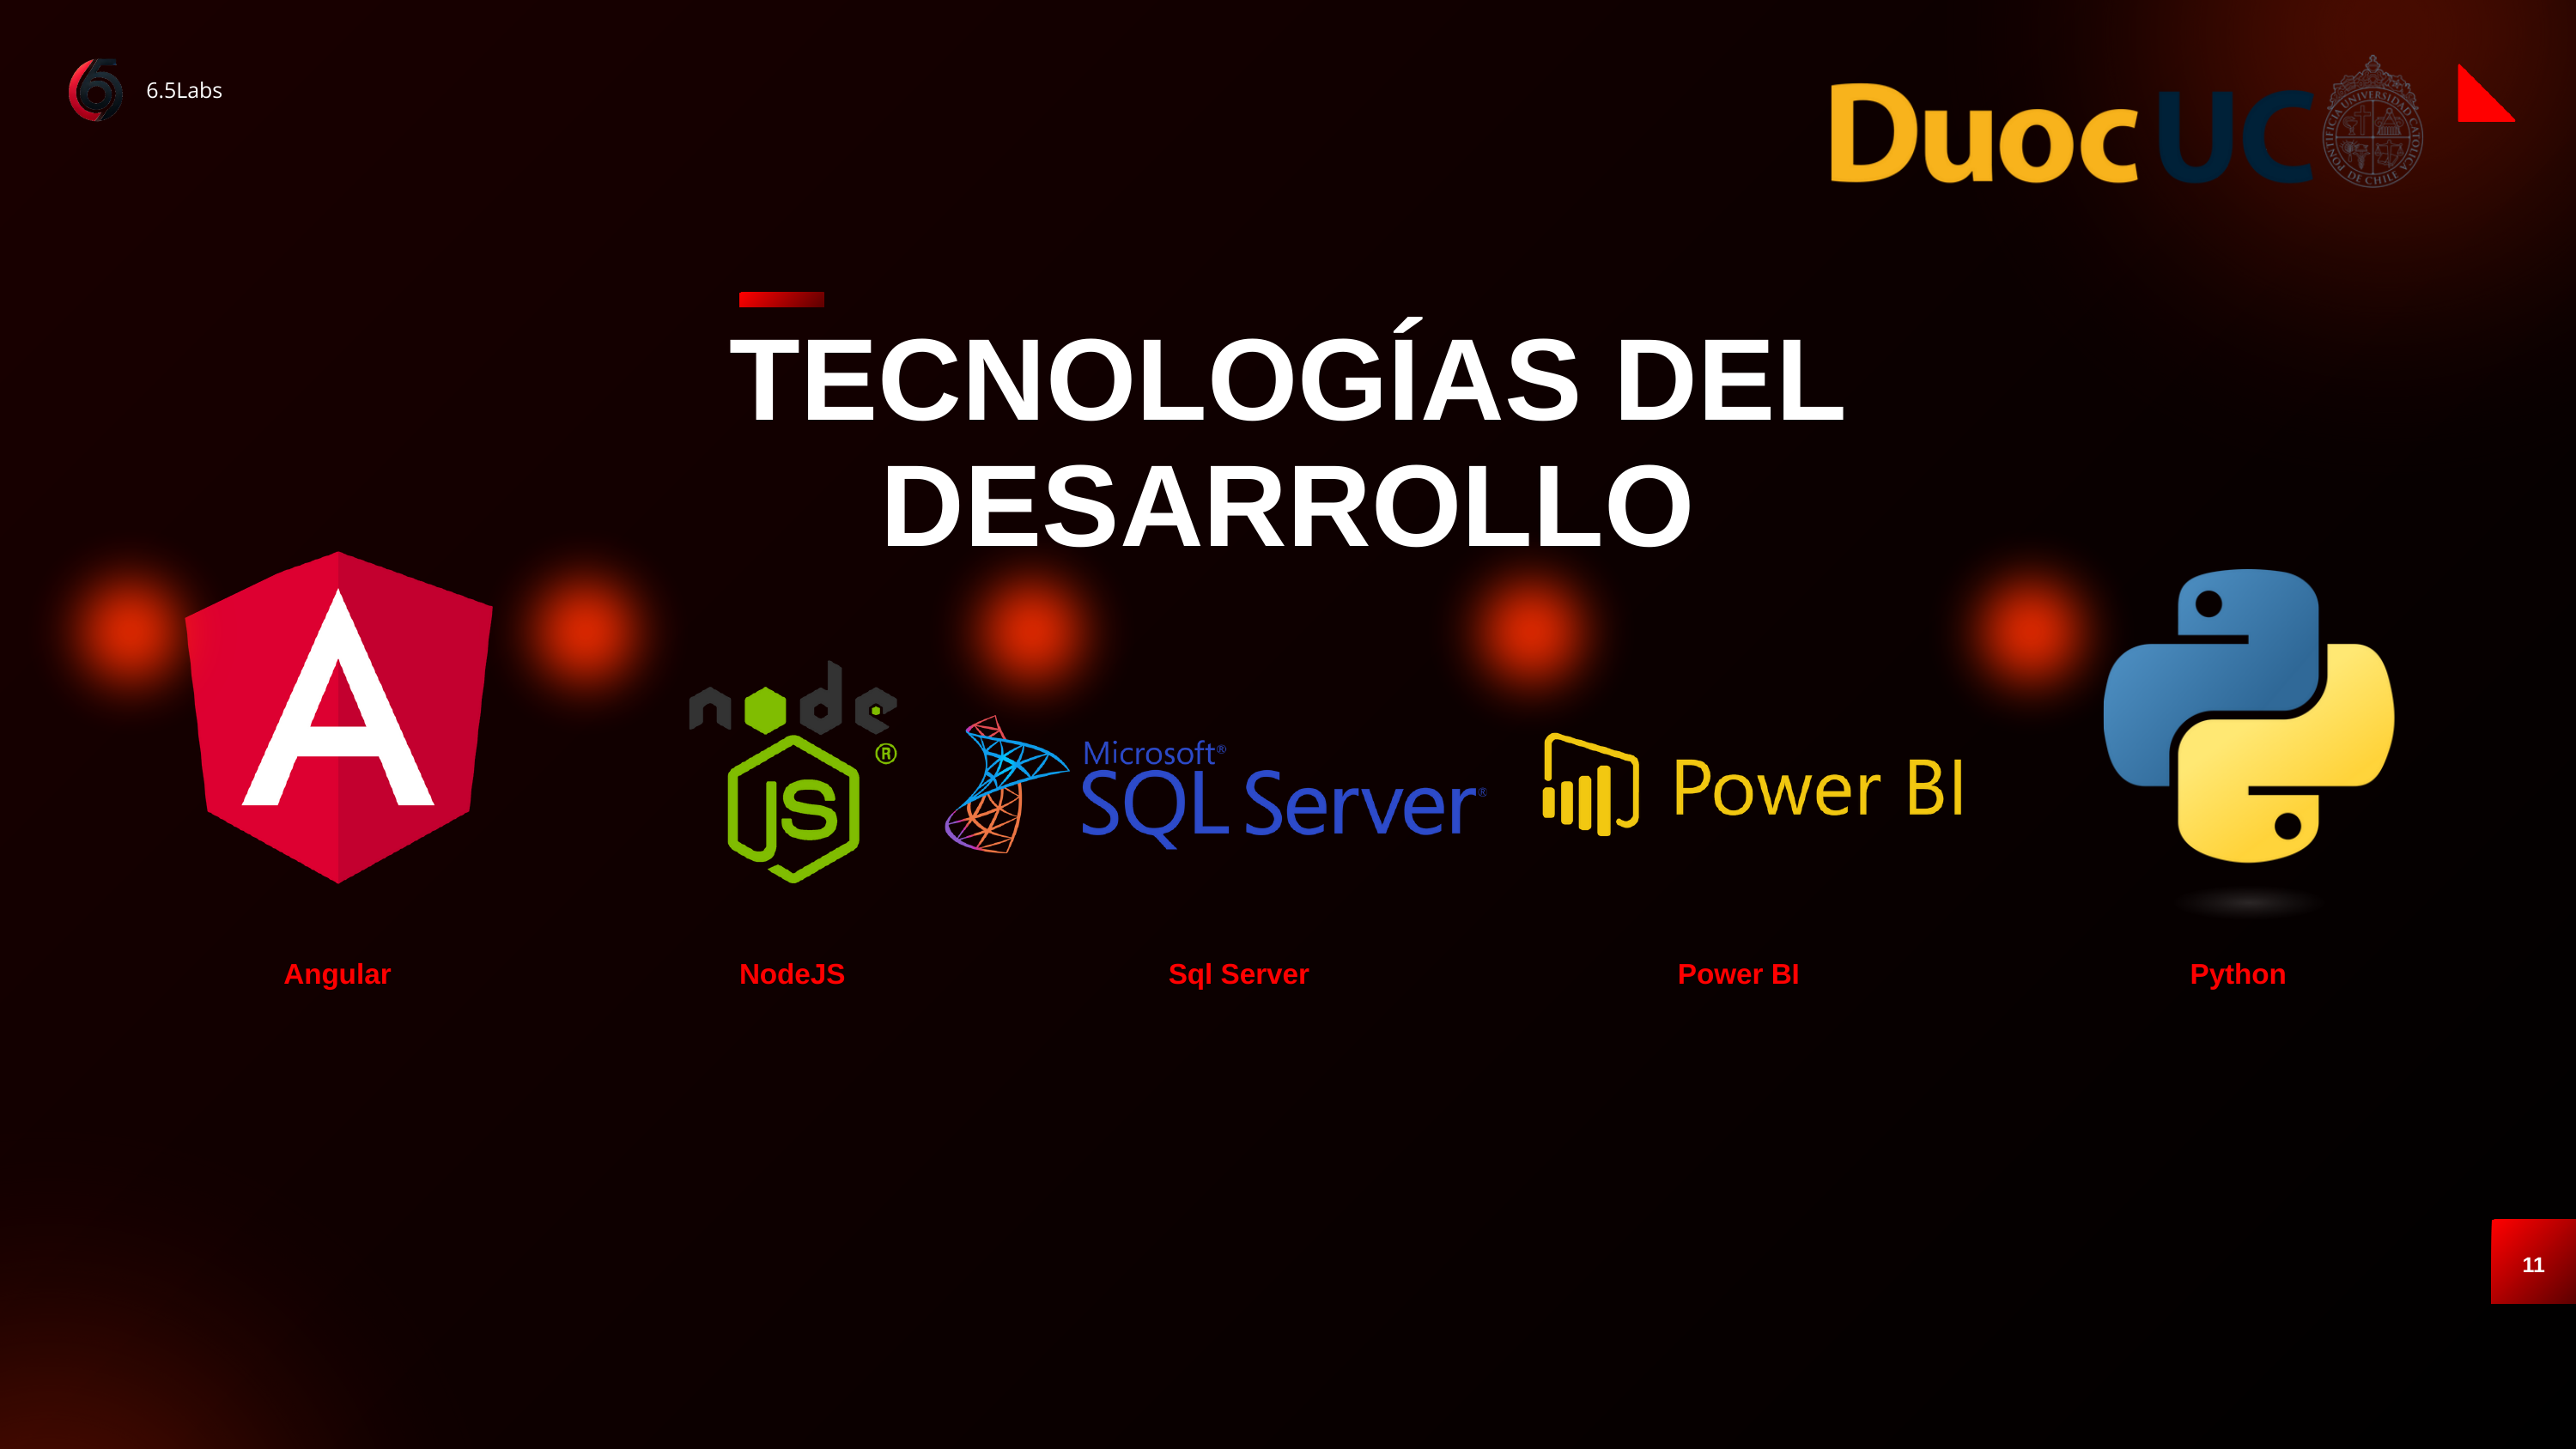

6.5Labs

TECNOLOGÍAS DEL DESARROLLO

Angular
NodeJS
Sql Server
Power BI
Python

11